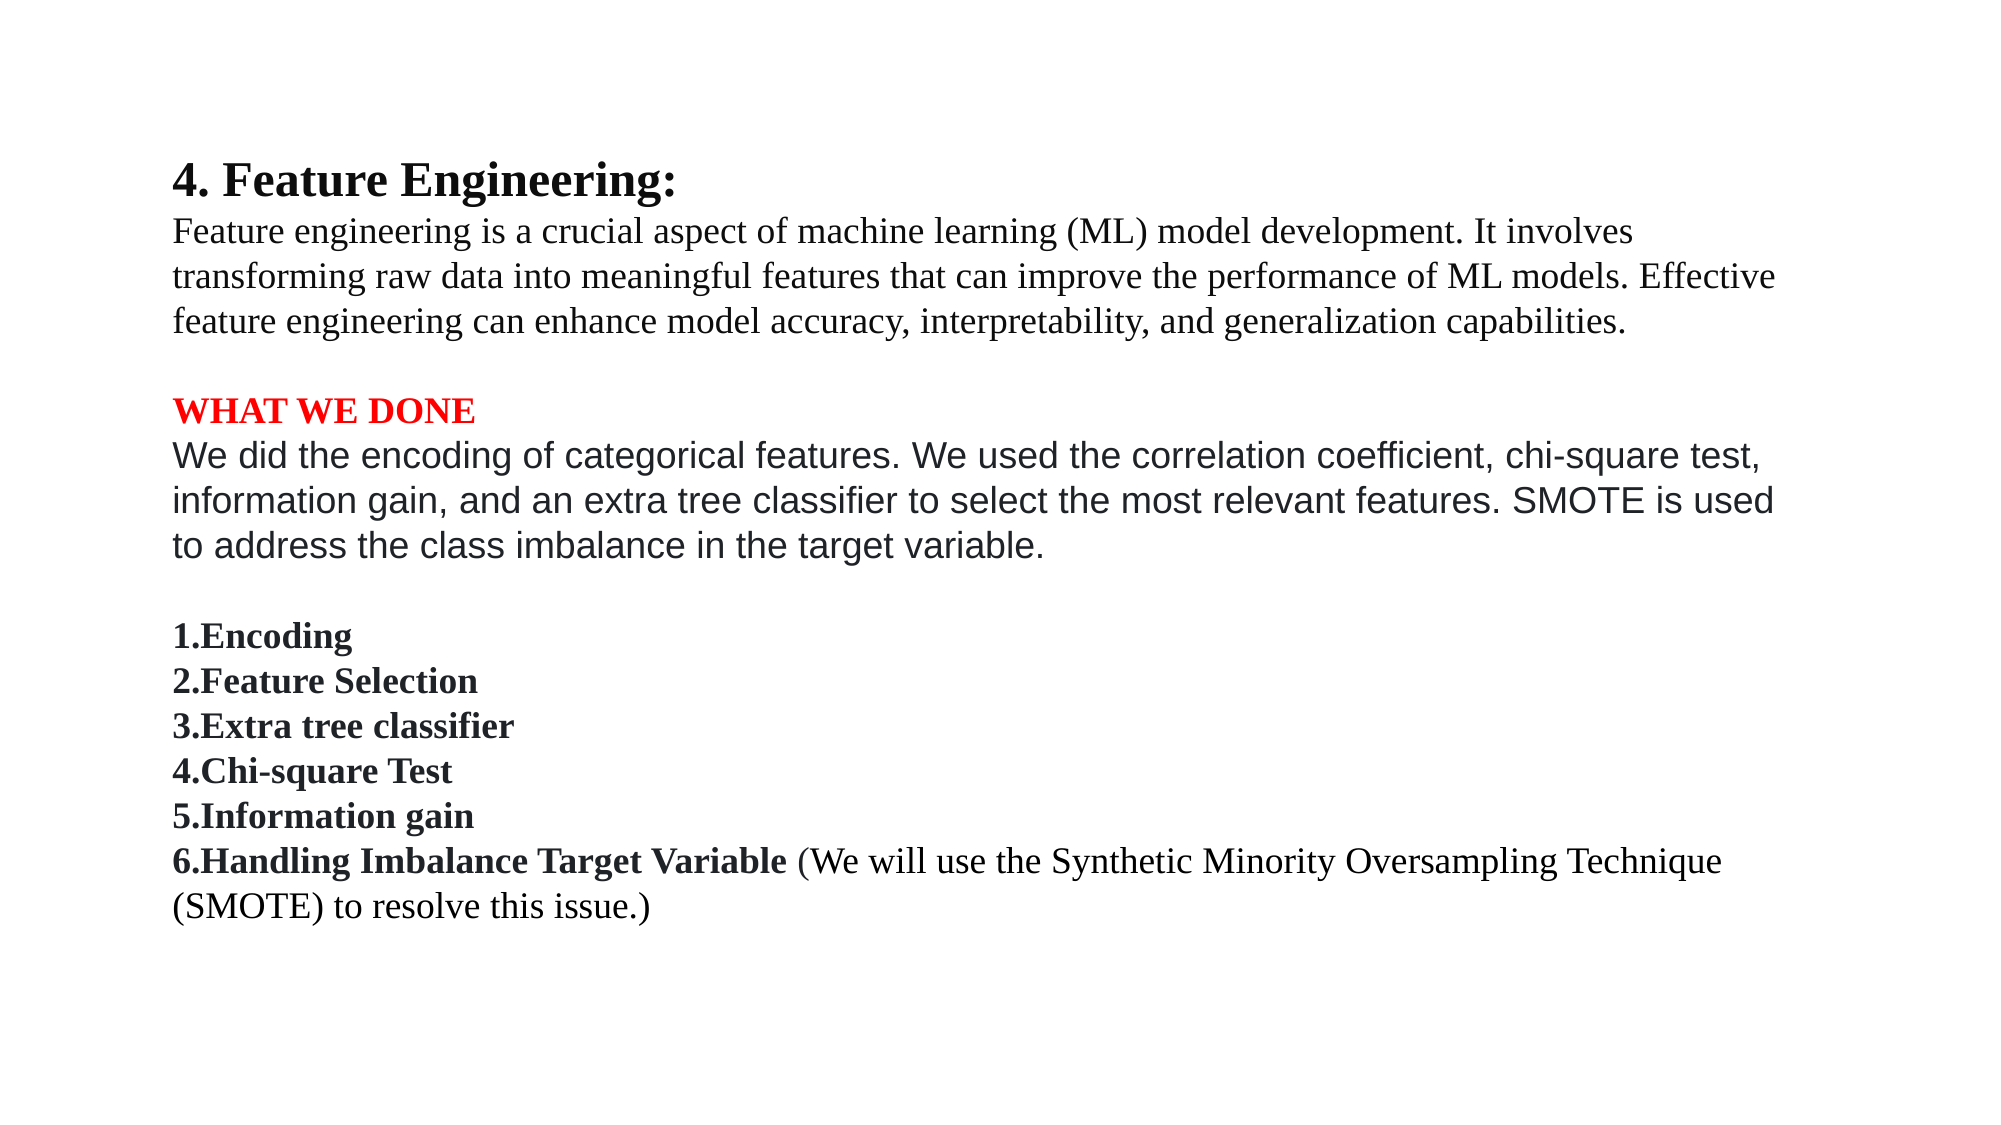

4. Feature Engineering:
Feature engineering is a crucial aspect of machine learning (ML) model development. It involves transforming raw data into meaningful features that can improve the performance of ML models. Effective feature engineering can enhance model accuracy, interpretability, and generalization capabilities.

WHAT WE DONE
We did the encoding of categorical features. We used the correlation coefficient, chi-square test, information gain, and an extra tree classifier to select the most relevant features. SMOTE is used to address the class imbalance in the target variable.

1.Encoding
2.Feature Selection
3.Extra tree classifier
4.Chi-square Test
5.Information gain
6.Handling Imbalance Target Variable (We will use the Synthetic Minority Oversampling Technique (SMOTE) to resolve this issue.)